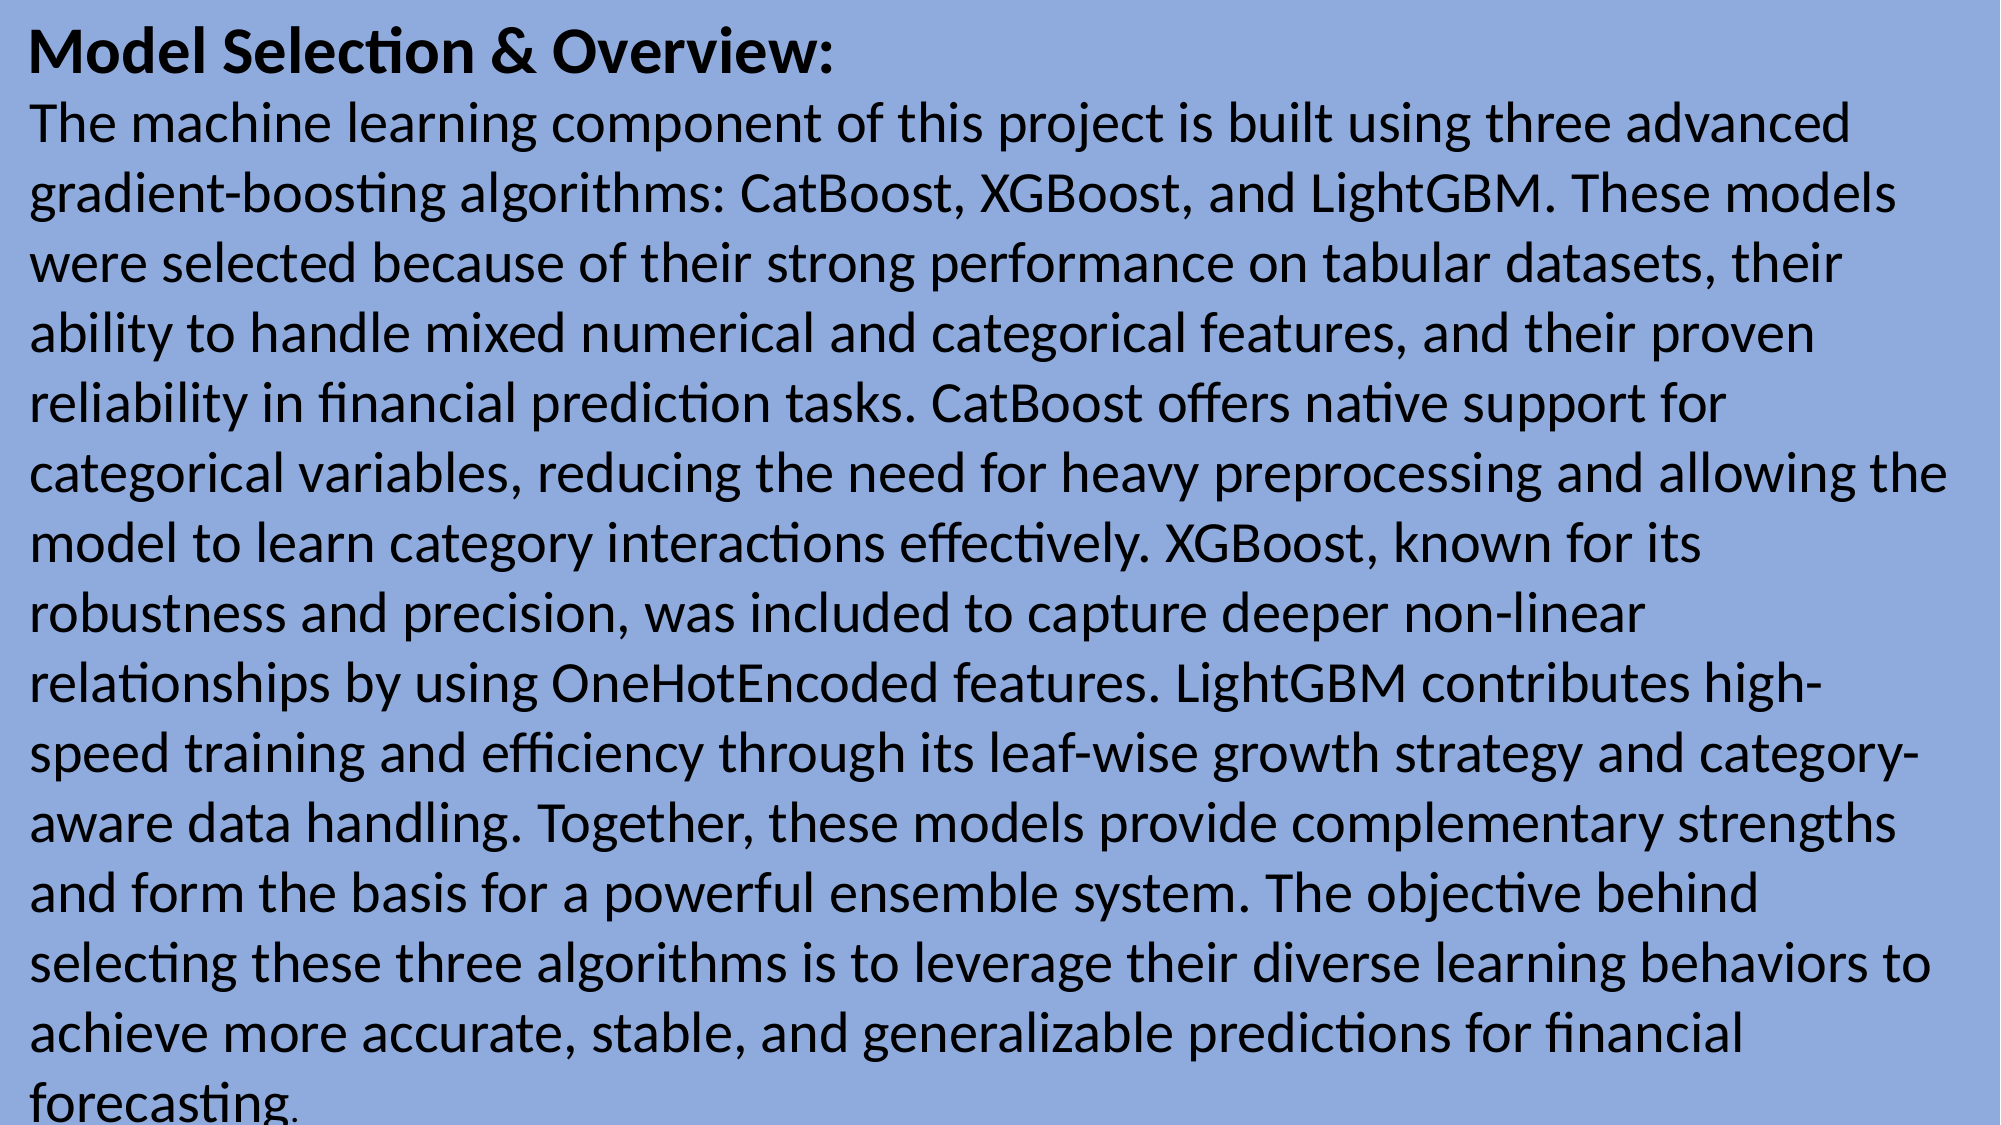

Model Selection & Overview:
The machine learning component of this project is built using three advanced gradient-boosting algorithms: CatBoost, XGBoost, and LightGBM. These models were selected because of their strong performance on tabular datasets, their ability to handle mixed numerical and categorical features, and their proven reliability in financial prediction tasks. CatBoost offers native support for categorical variables, reducing the need for heavy preprocessing and allowing the model to learn category interactions effectively. XGBoost, known for its robustness and precision, was included to capture deeper non-linear relationships by using OneHotEncoded features. LightGBM contributes high-speed training and efficiency through its leaf-wise growth strategy and category-aware data handling. Together, these models provide complementary strengths and form the basis for a powerful ensemble system. The objective behind selecting these three algorithms is to leverage their diverse learning behaviors to achieve more accurate, stable, and generalizable predictions for financial forecasting.